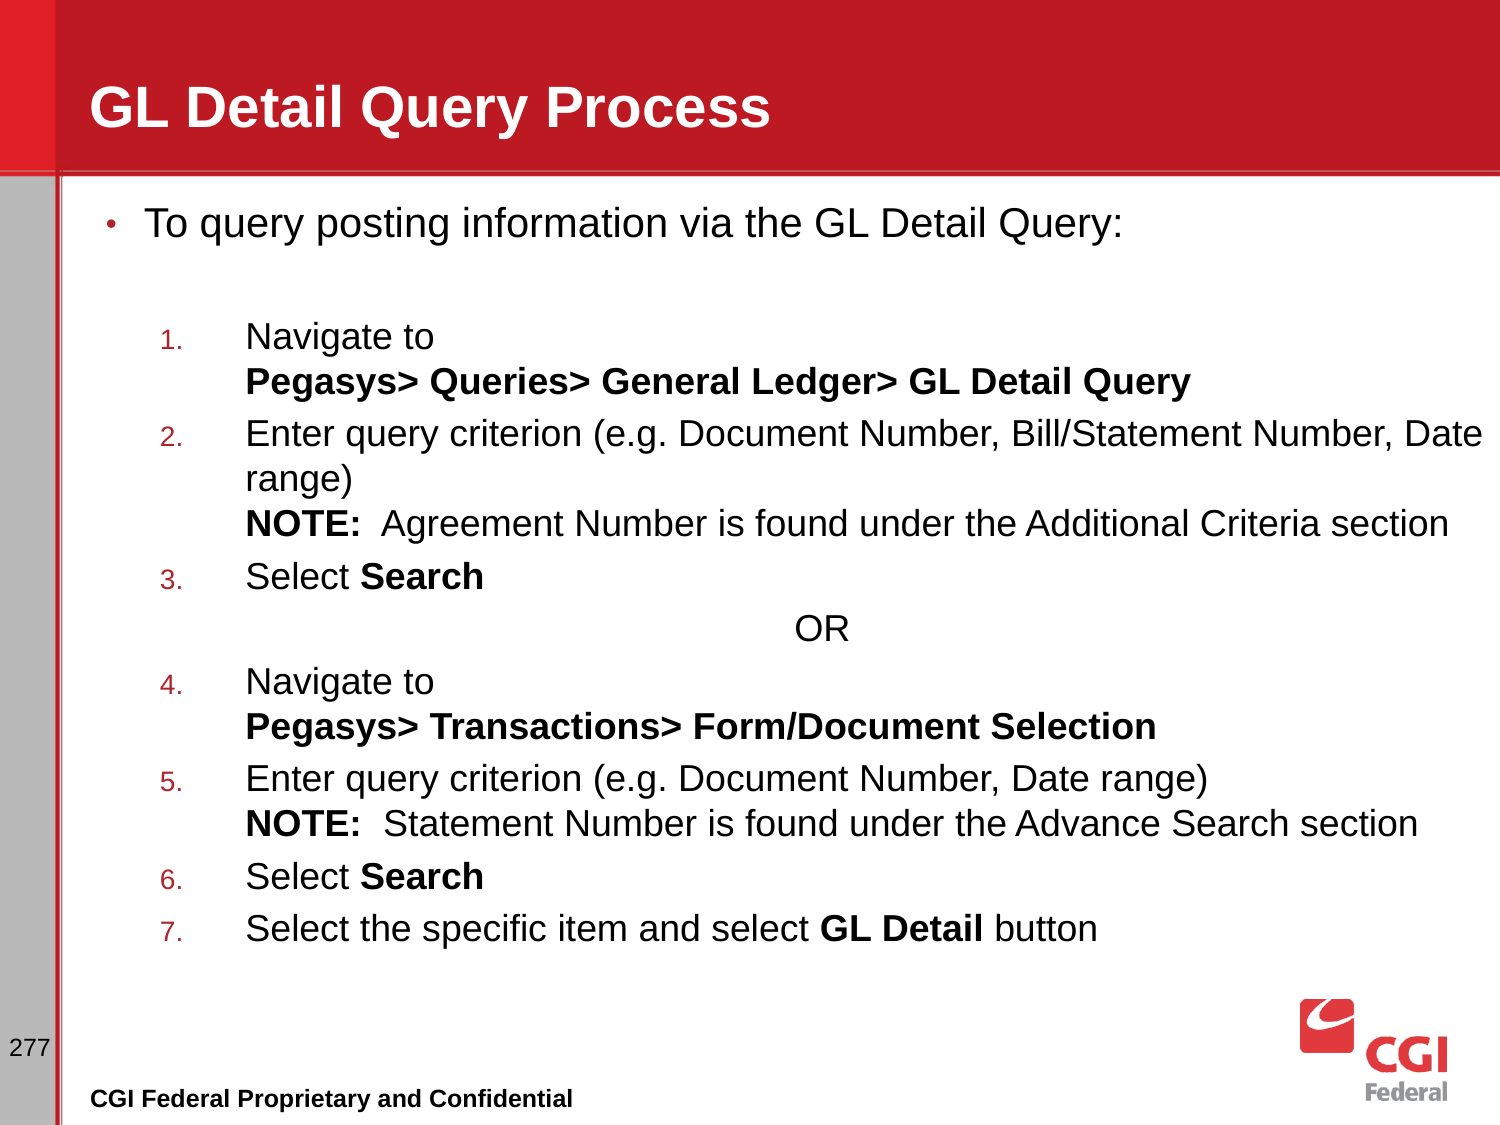

# GL Detail Query Process
To query posting information via the GL Detail Query:

Navigate to
Pegasys> Queries> General Ledger> GL Detail Query
Enter query criterion (e.g. Document Number, Bill/Statement Number, Date range)
NOTE:  Agreement Number is found under the Additional Criteria section
Select Search
OR
Navigate to
Pegasys> Transactions> Form/Document Selection
Enter query criterion (e.g. Document Number, Date range)
NOTE:  Statement Number is found under the Advance Search section
Select Search
Select the specific item and select GL Detail button

277
CGI Federal Proprietary and Confidential